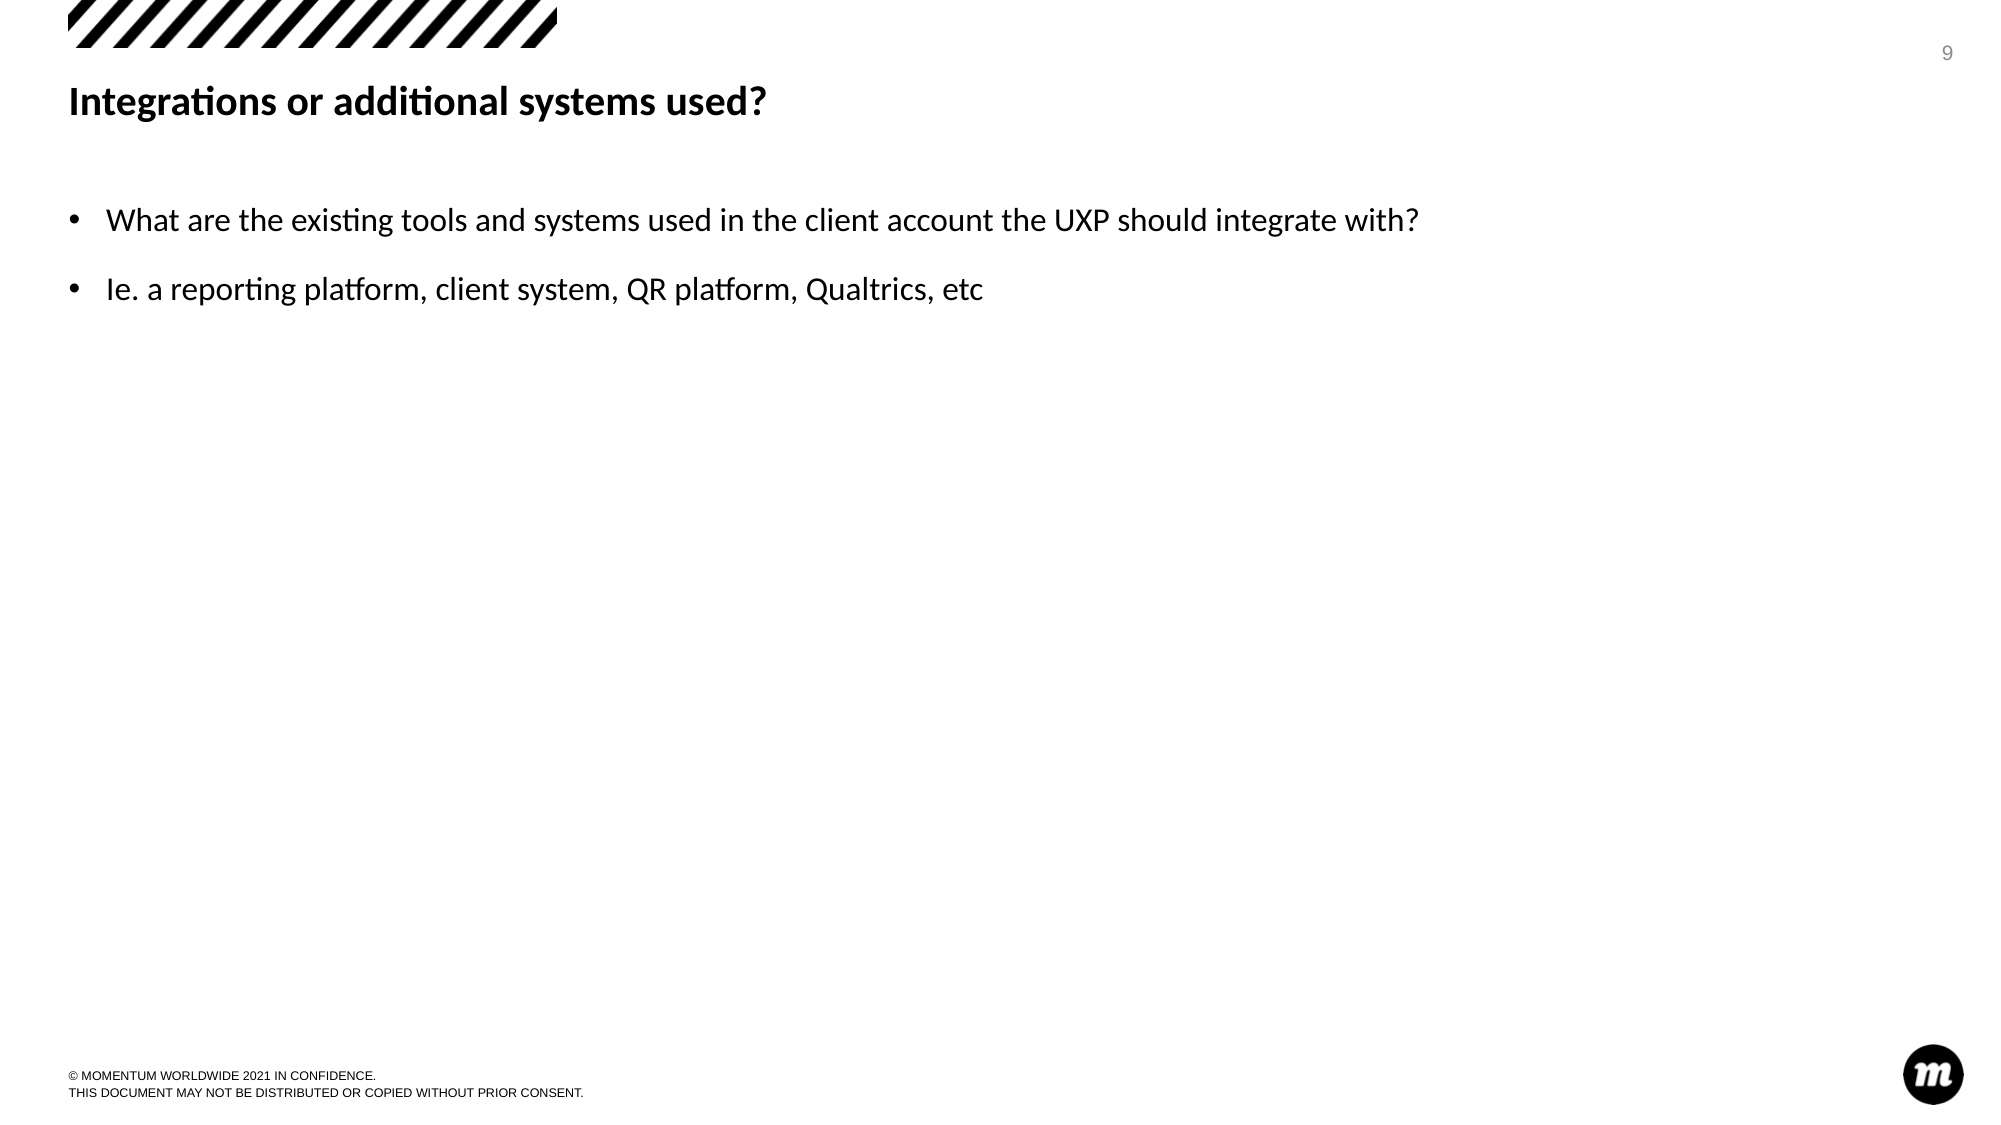

9
# Integrations or additional systems used?
What are the existing tools and systems used in the client account the UXP should integrate with?
Ie. a reporting platform, client system, QR platform, Qualtrics, etc